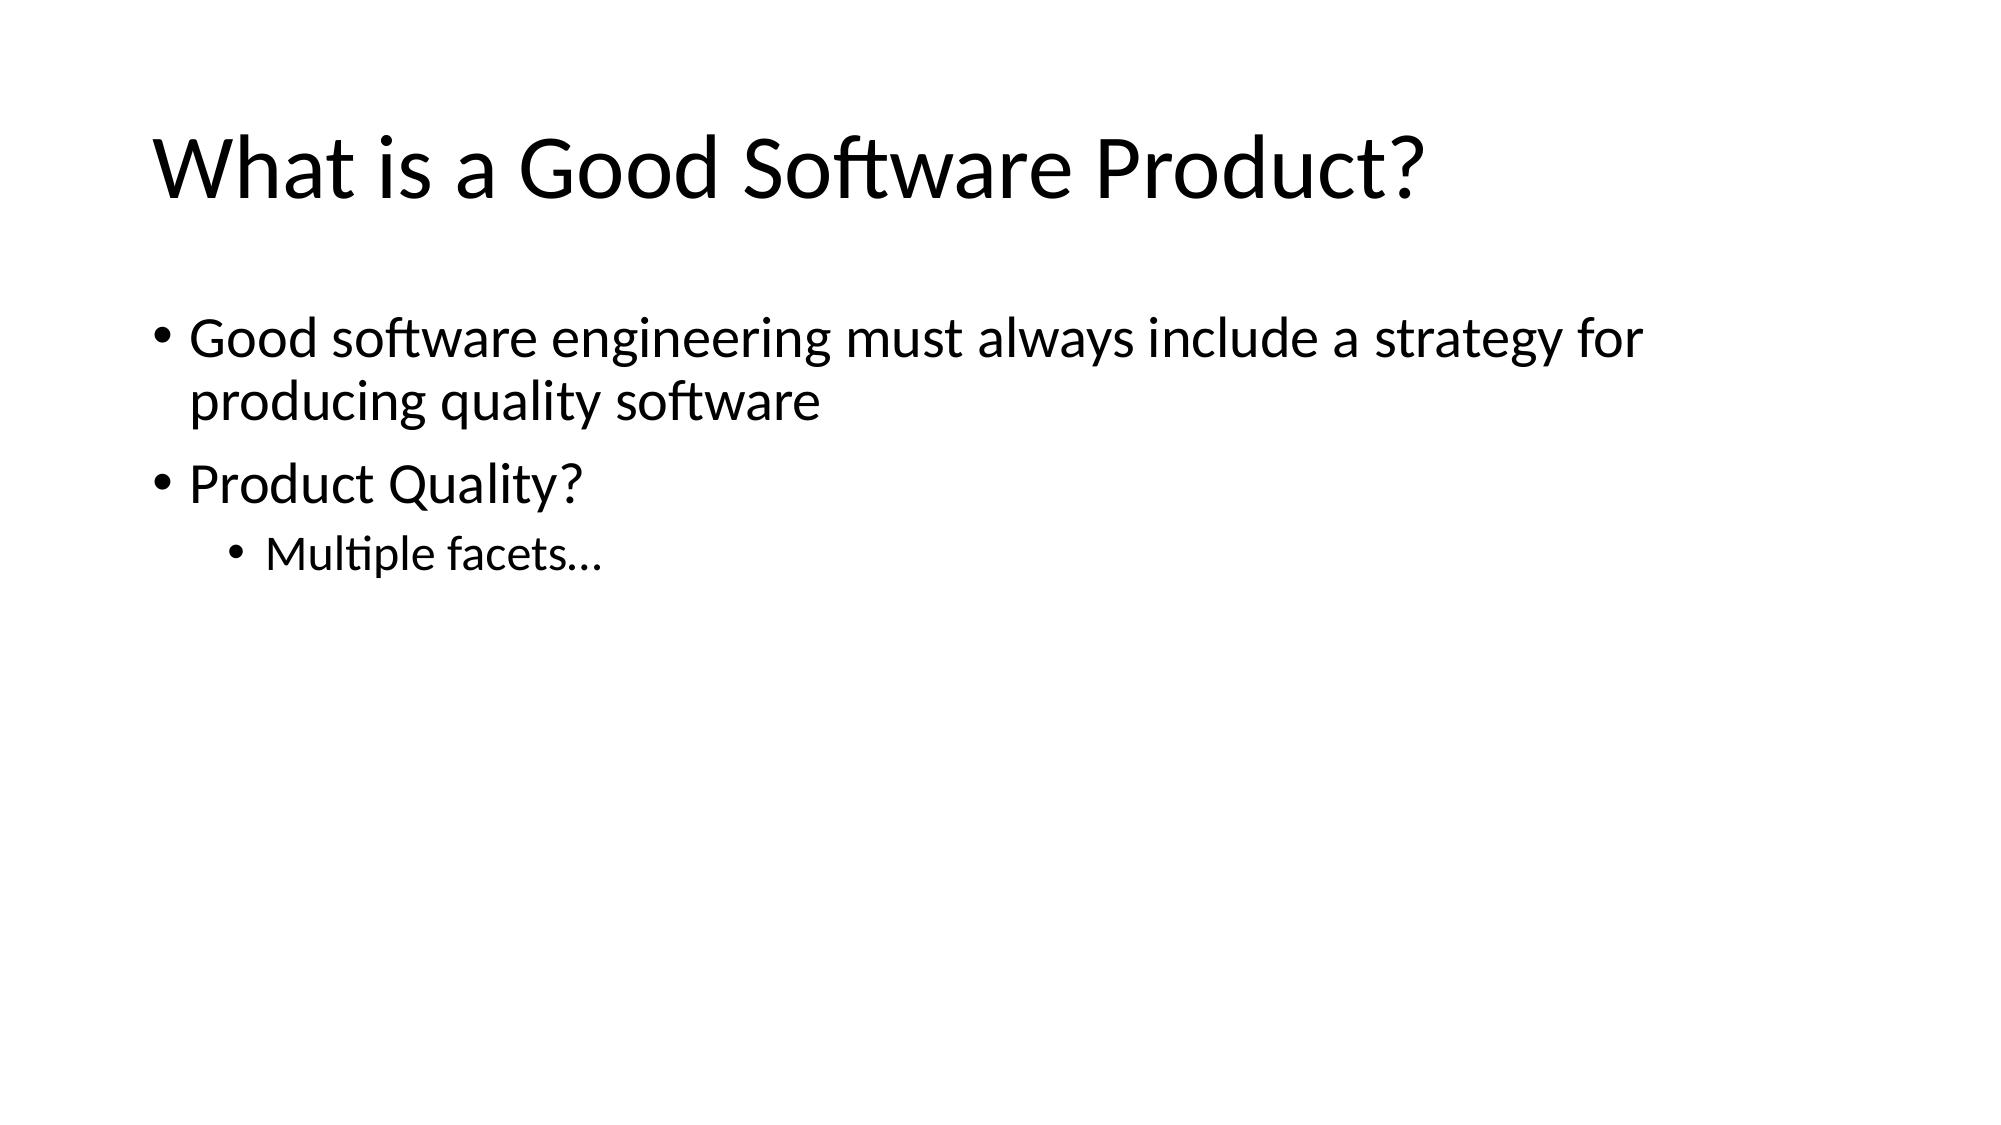

# What is a Good Software Product?
Good software engineering must always include a strategy for producing quality software
Product Quality?
Multiple facets…